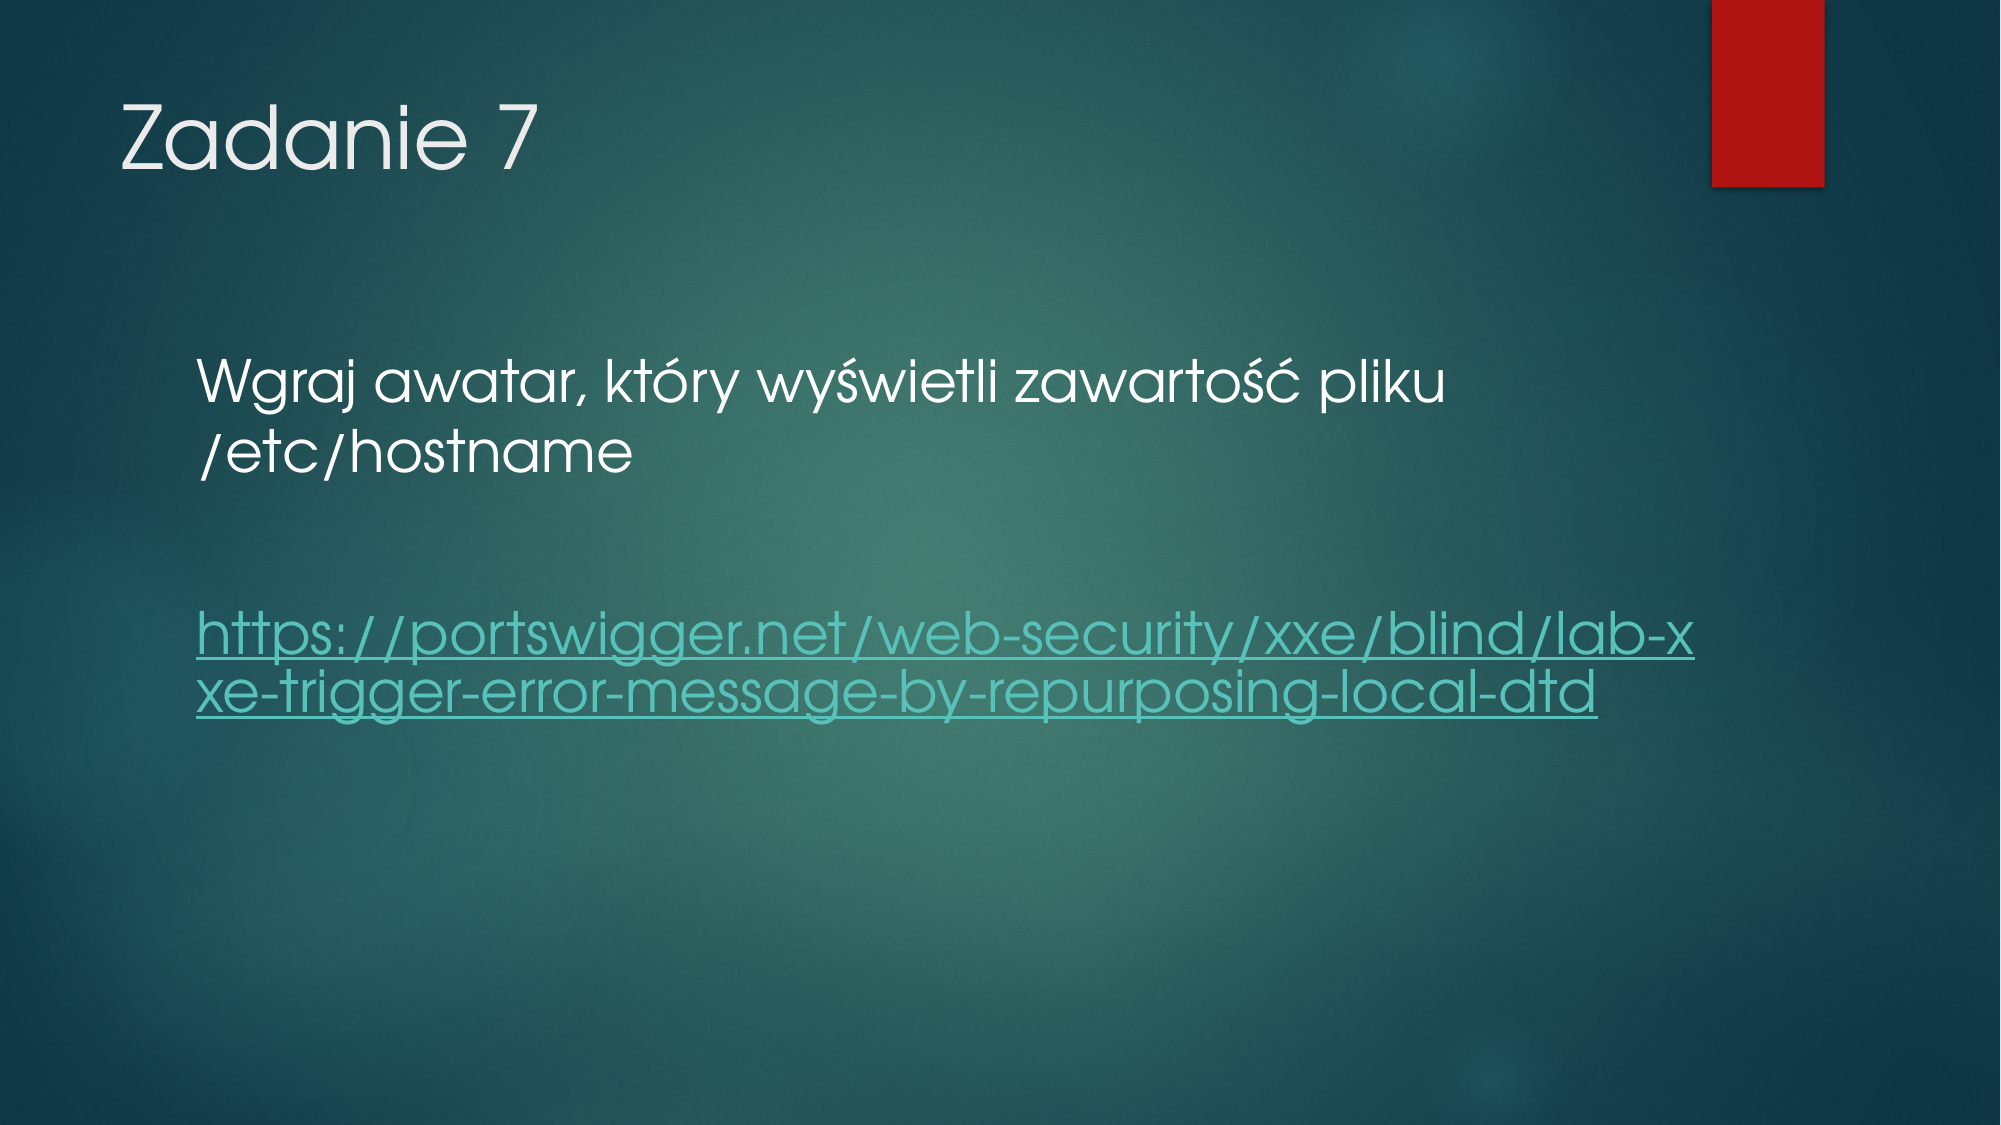

# Zadanie 7
Wgraj awatar, który wyświetli zawartość pliku /etc/hostname

https://portswigger.net/web-security/xxe/blind/lab-xxe-trigger-error-message-by-repurposing-local-dtd